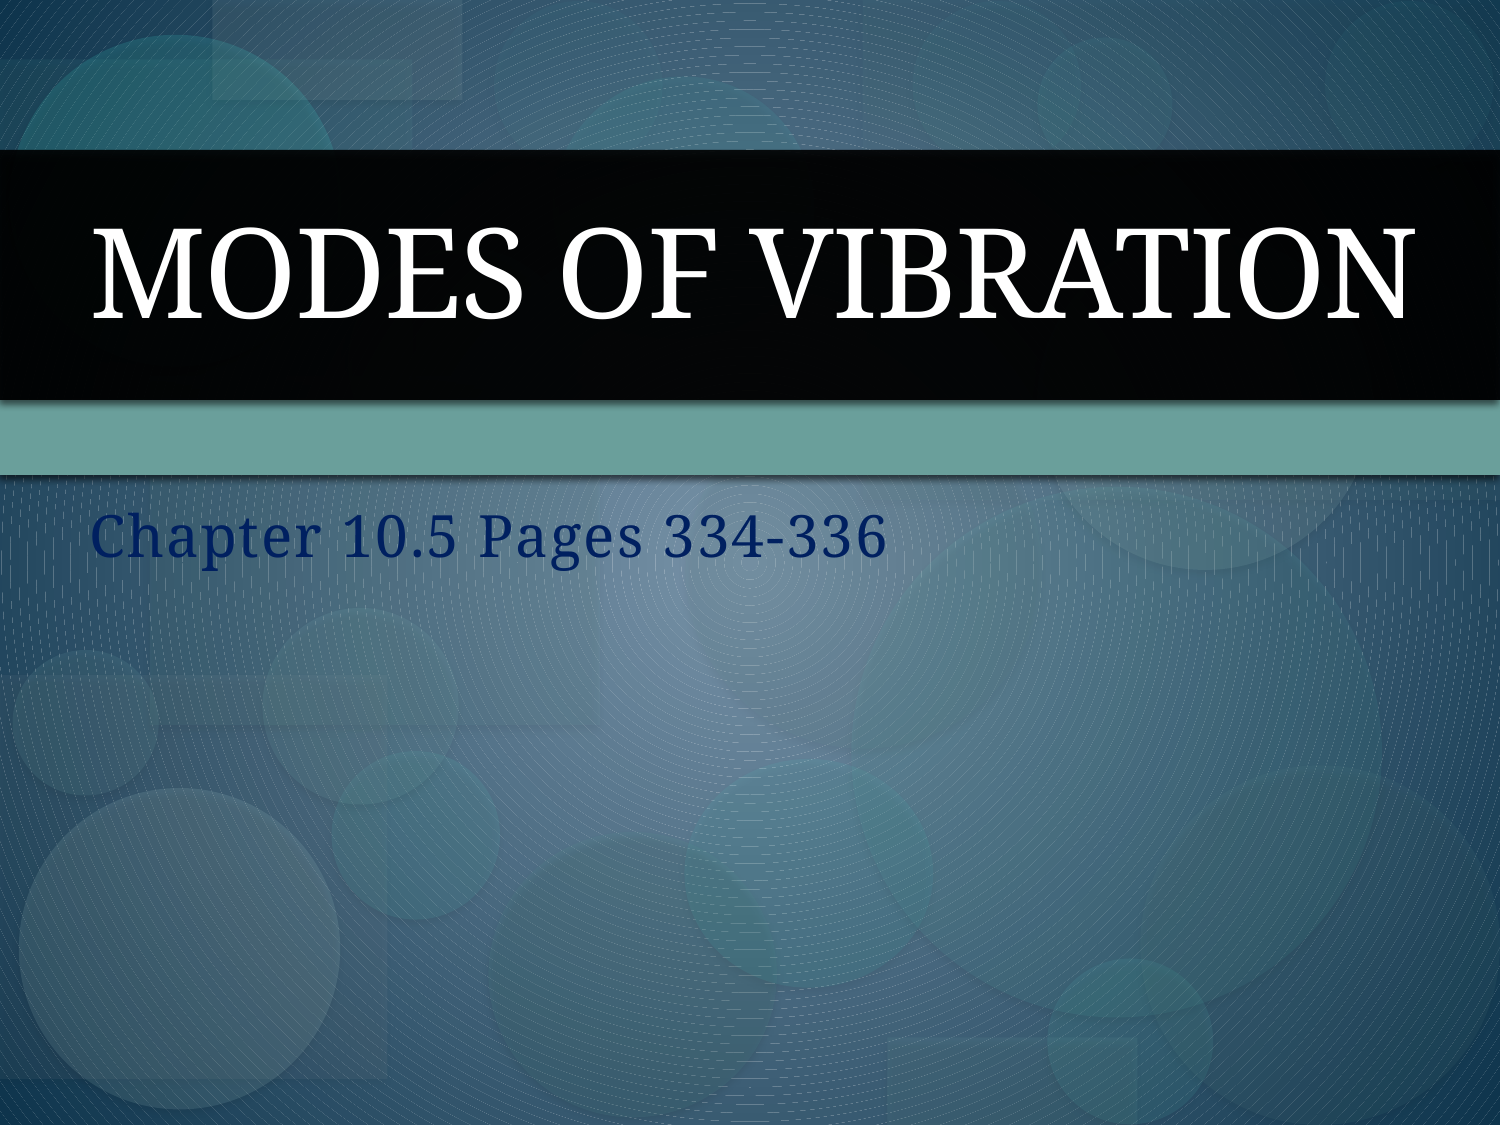

# Modes of Vibration
Chapter 10.5 Pages 334-336